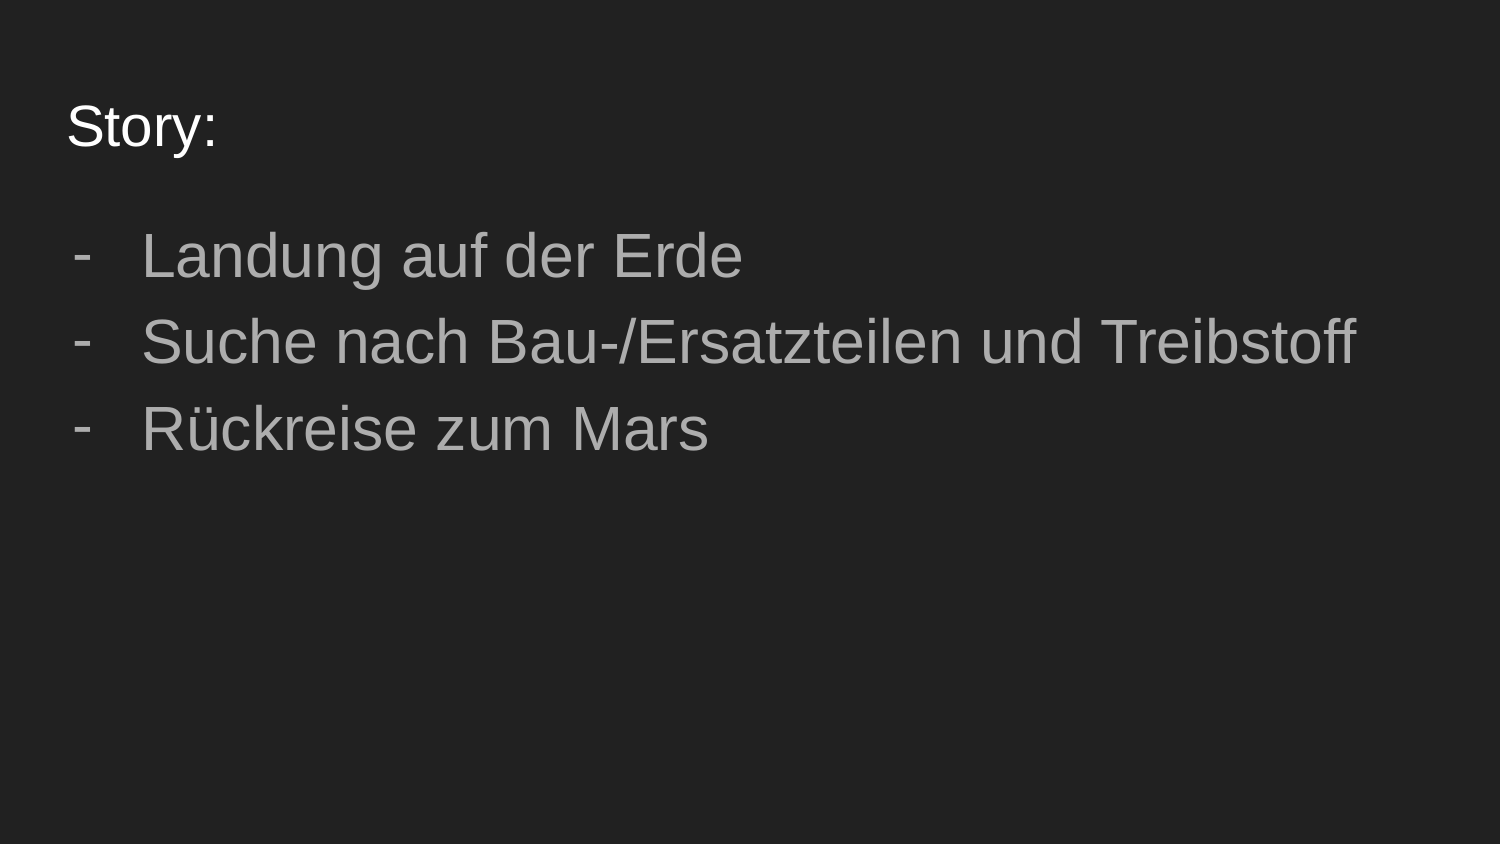

# Story:
Landung auf der Erde
Suche nach Bau-/Ersatzteilen und Treibstoff
Rückreise zum Mars